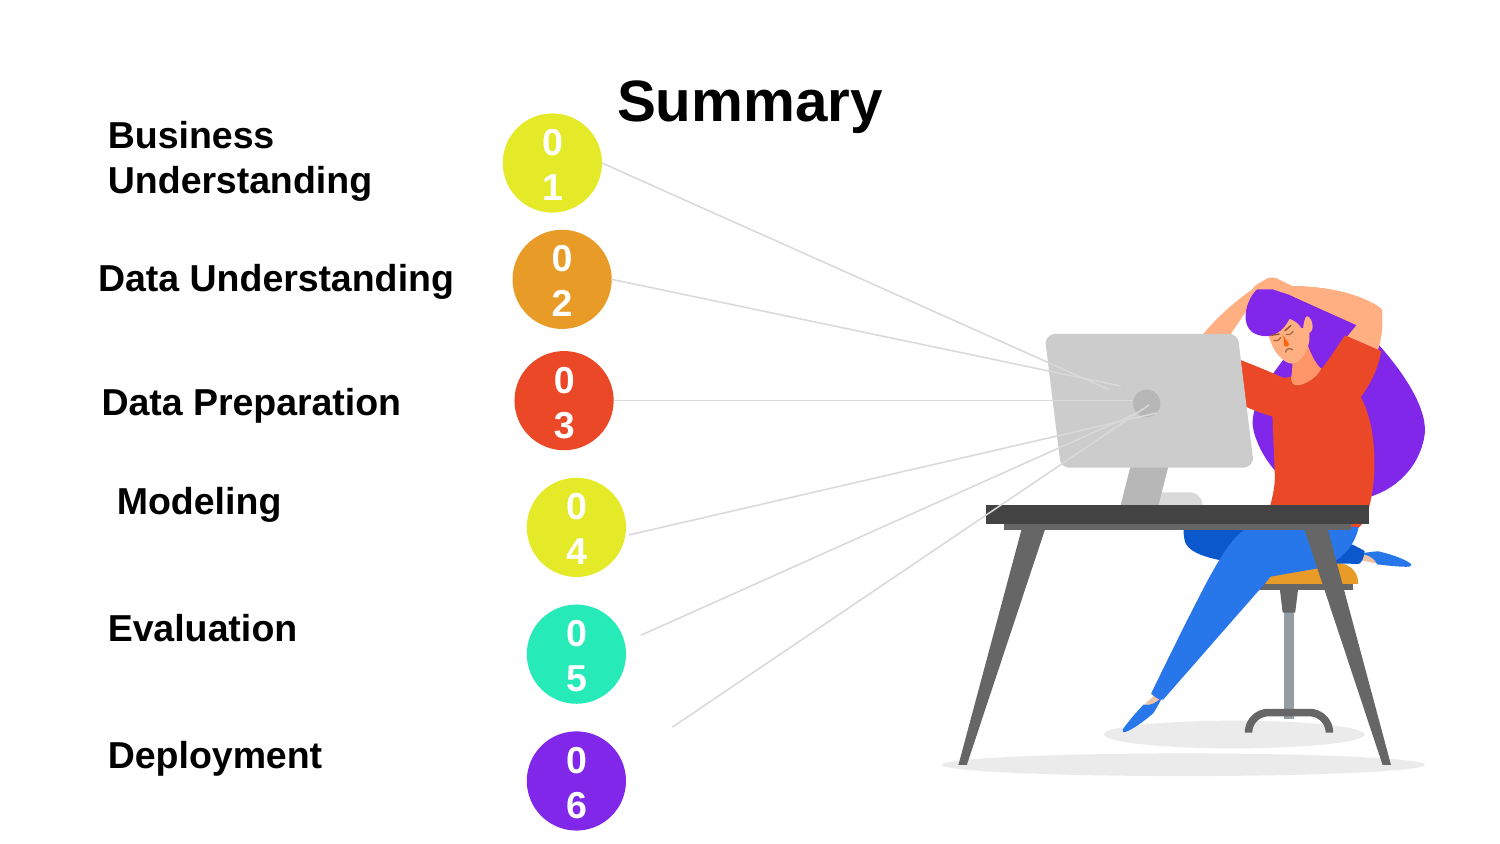

# Summary
01
Business Understanding
02
Data Understanding

03
Data Preparation

Modeling
04
Evaluation
05
Deployment
06